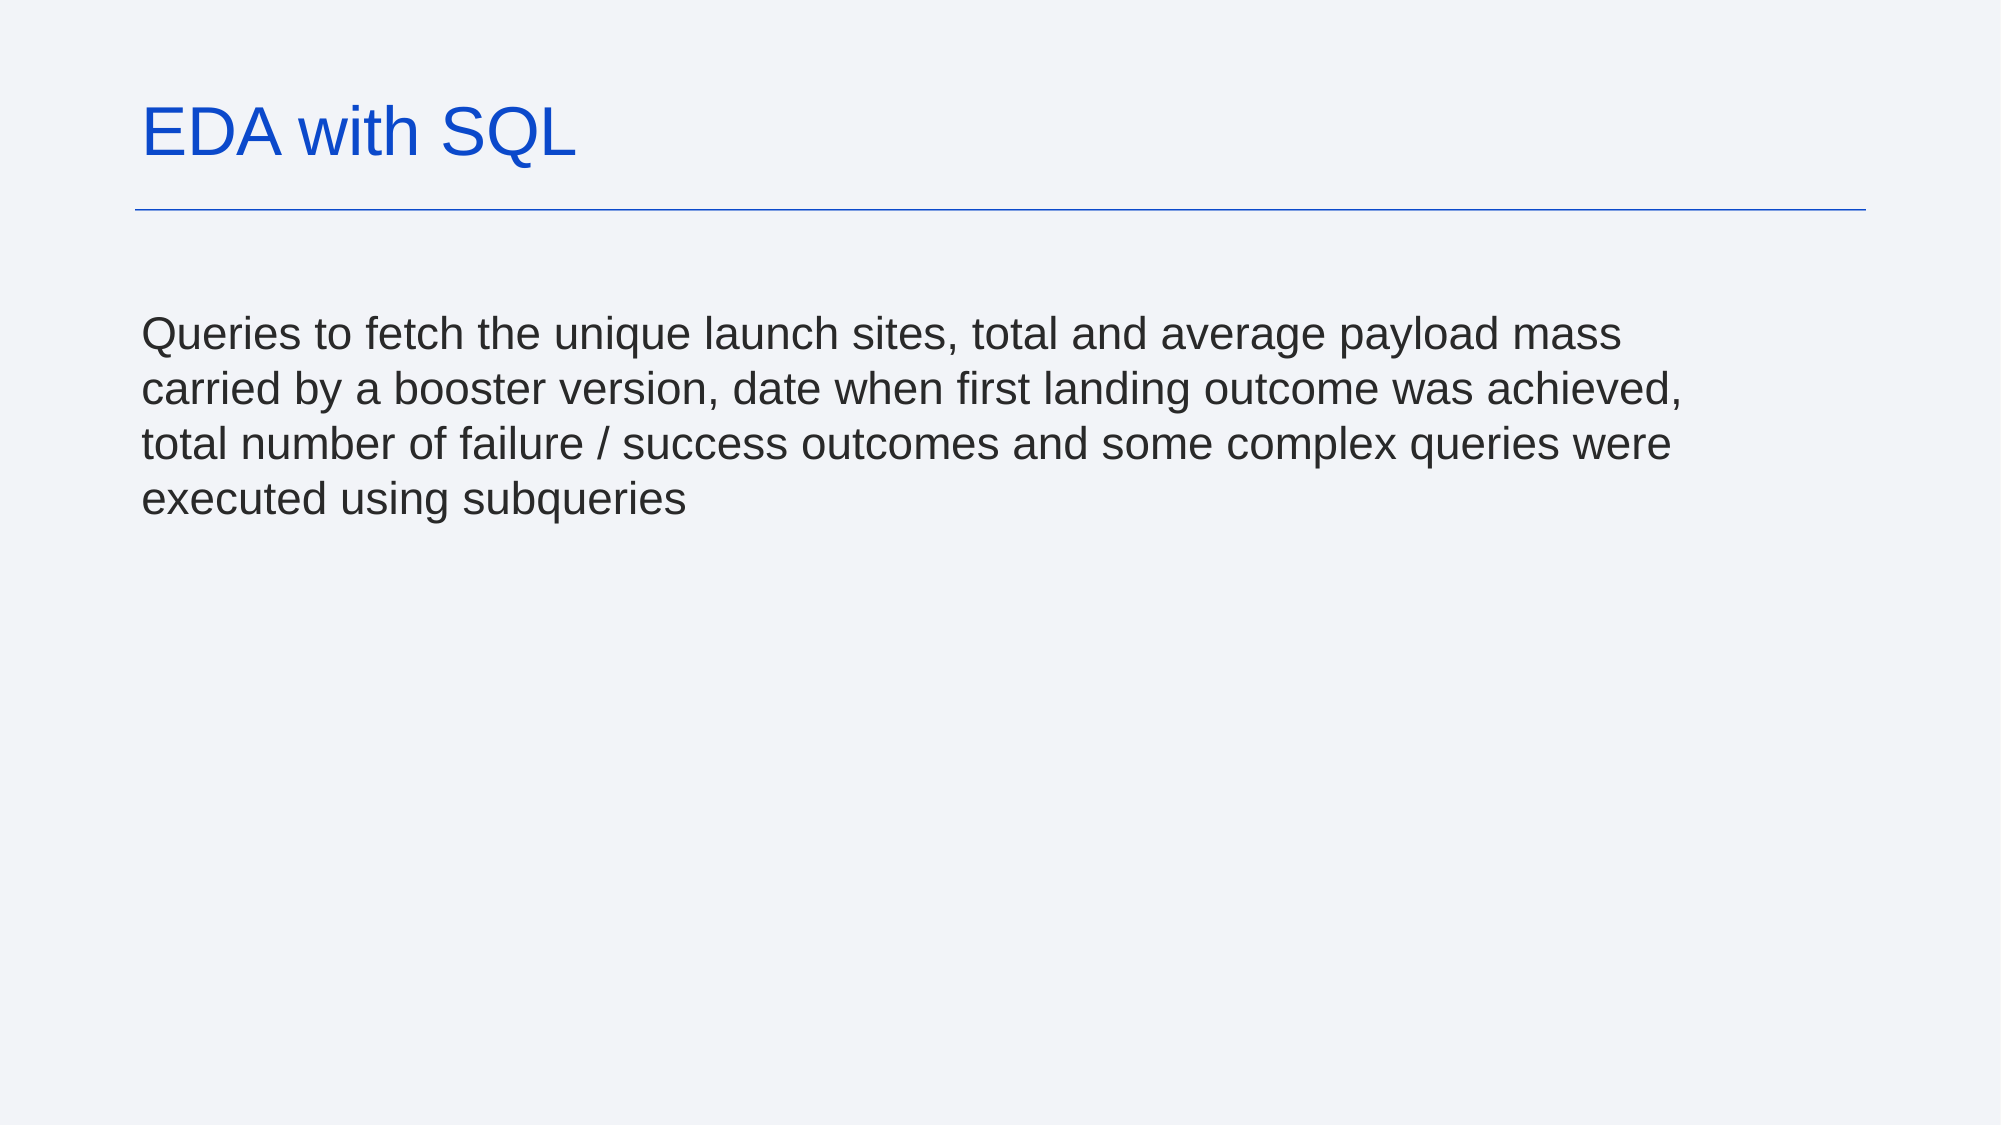

EDA with SQL
Queries to fetch the unique launch sites, total and average payload mass carried by a booster version, date when first landing outcome was achieved, total number of failure / success outcomes and some complex queries were executed using subqueries

12